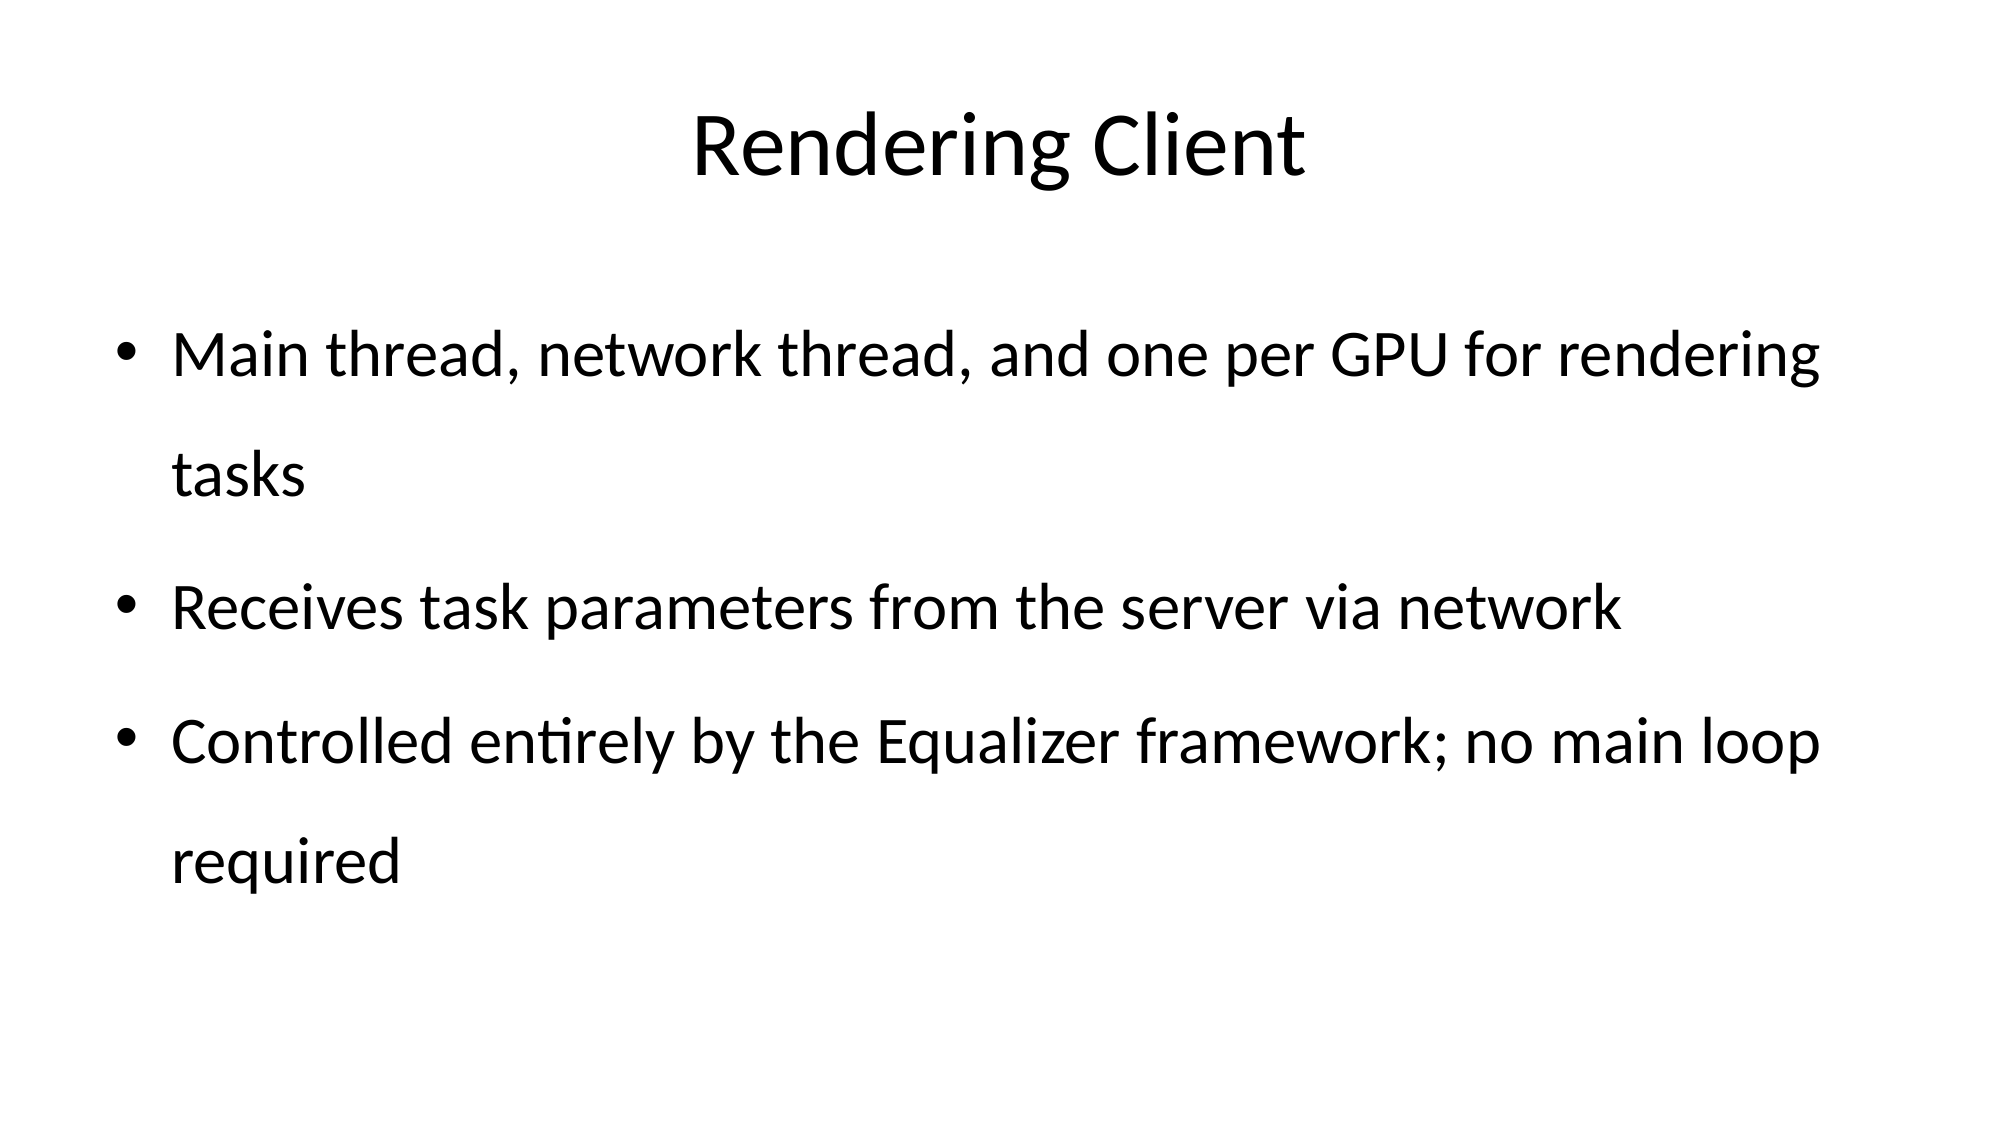

# Rendering Client
Main thread, network thread, and one per GPU for rendering tasks
Receives task parameters from the server via network
Controlled entirely by the Equalizer framework; no main loop required